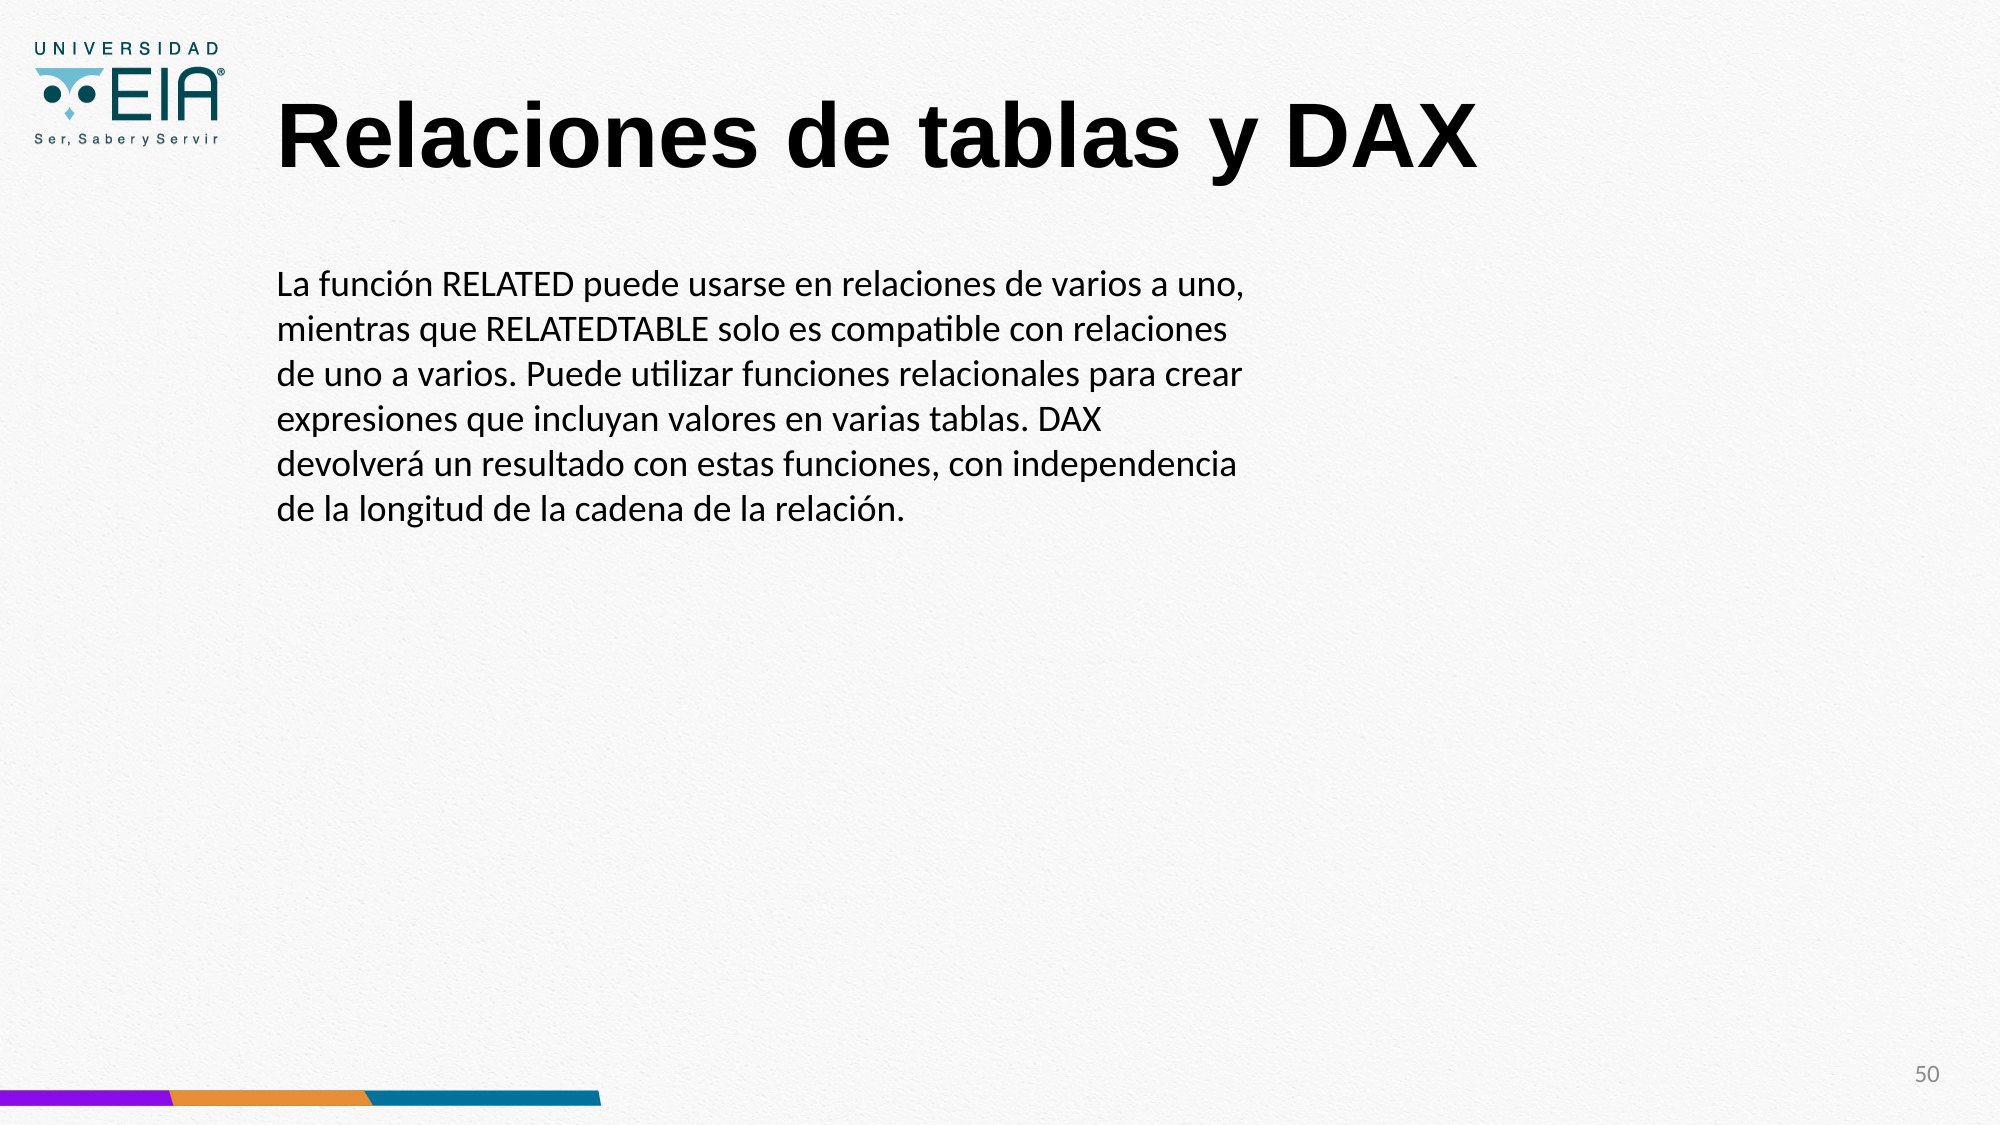

# Relaciones de tablas y DAX
La función RELATED puede usarse en relaciones de varios a uno, mientras que RELATEDTABLE solo es compatible con relaciones de uno a varios. Puede utilizar funciones relacionales para crear expresiones que incluyan valores en varias tablas. DAX devolverá un resultado con estas funciones, con independencia de la longitud de la cadena de la relación.
50